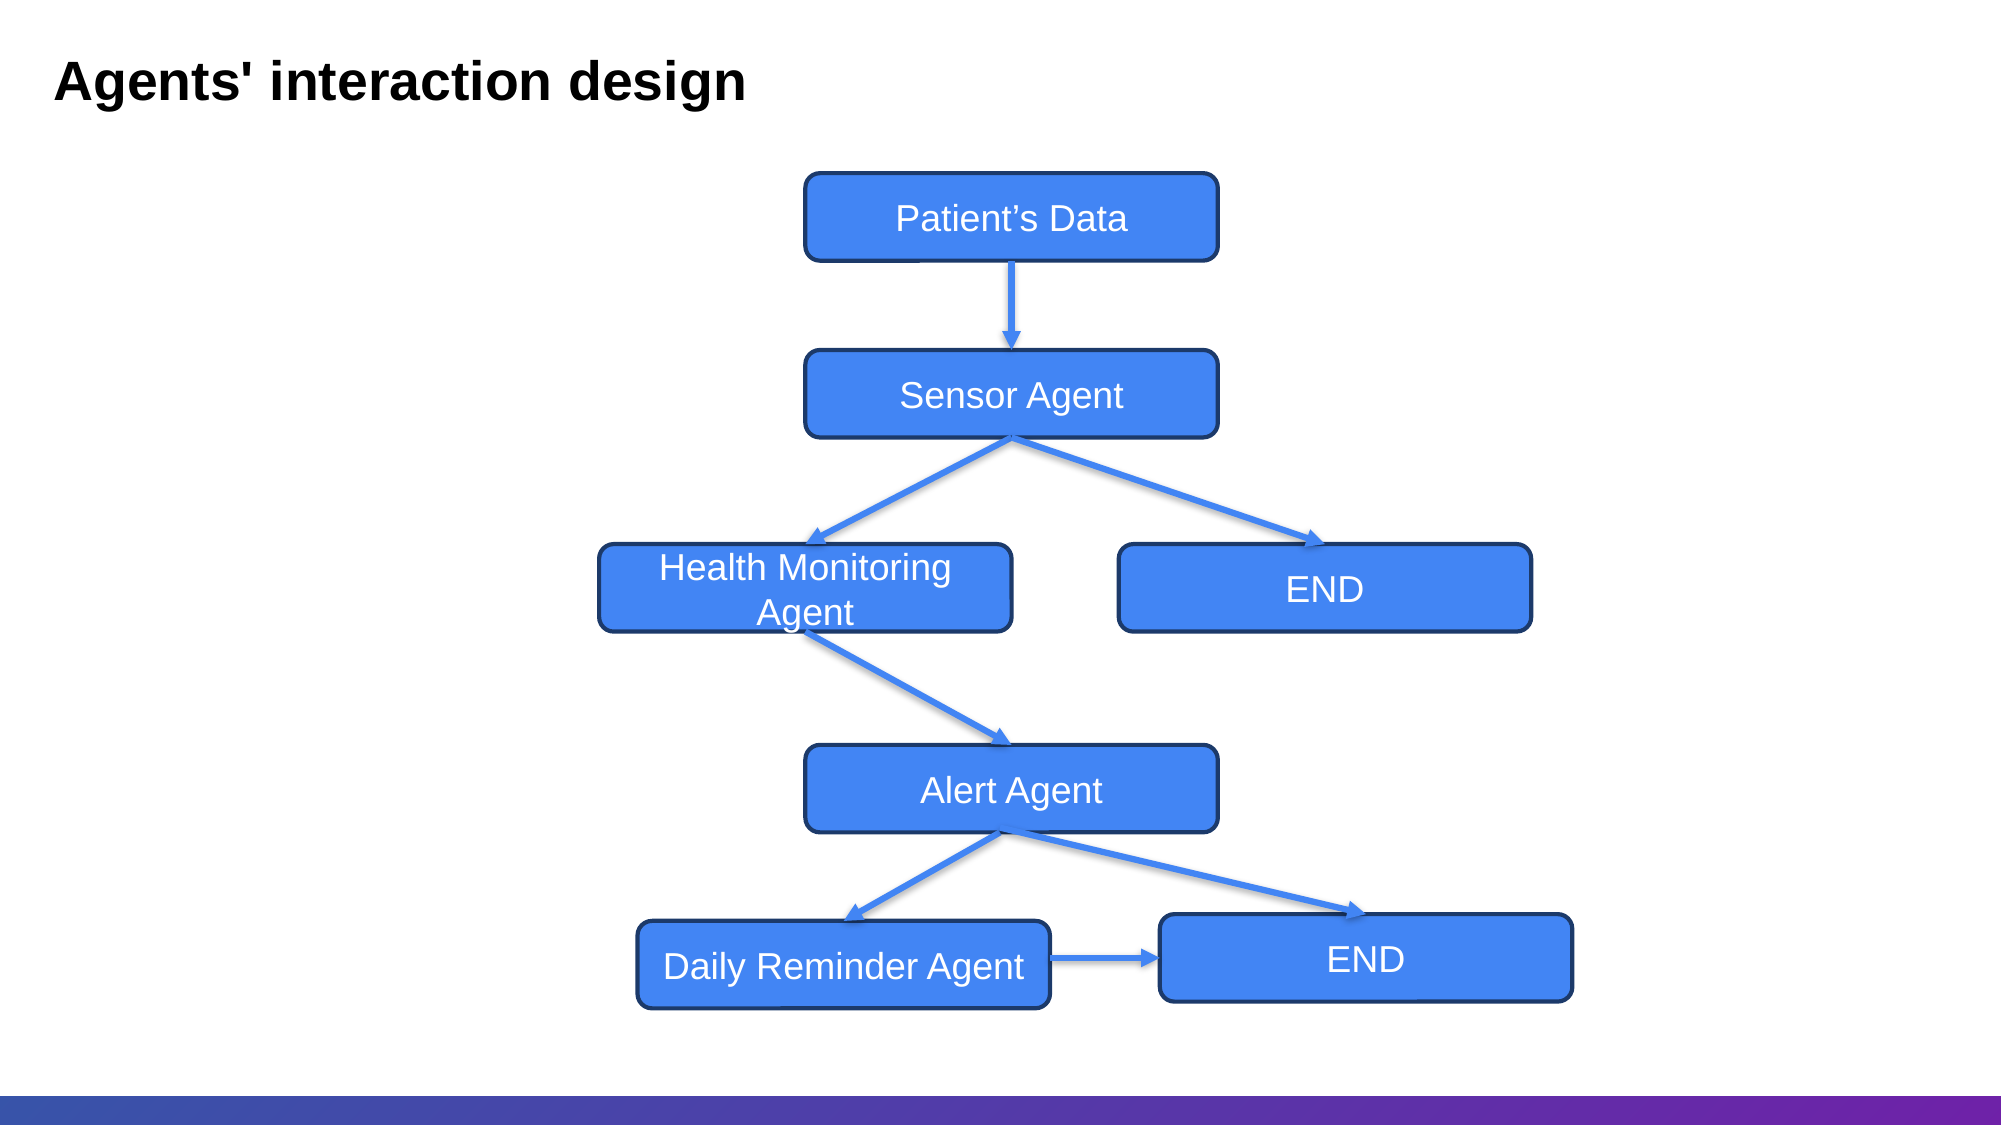

Agents' interaction design
Patient’s Data
Sensor Agent
Health Monitoring Agent
END
Alert Agent
END
Daily Reminder Agent